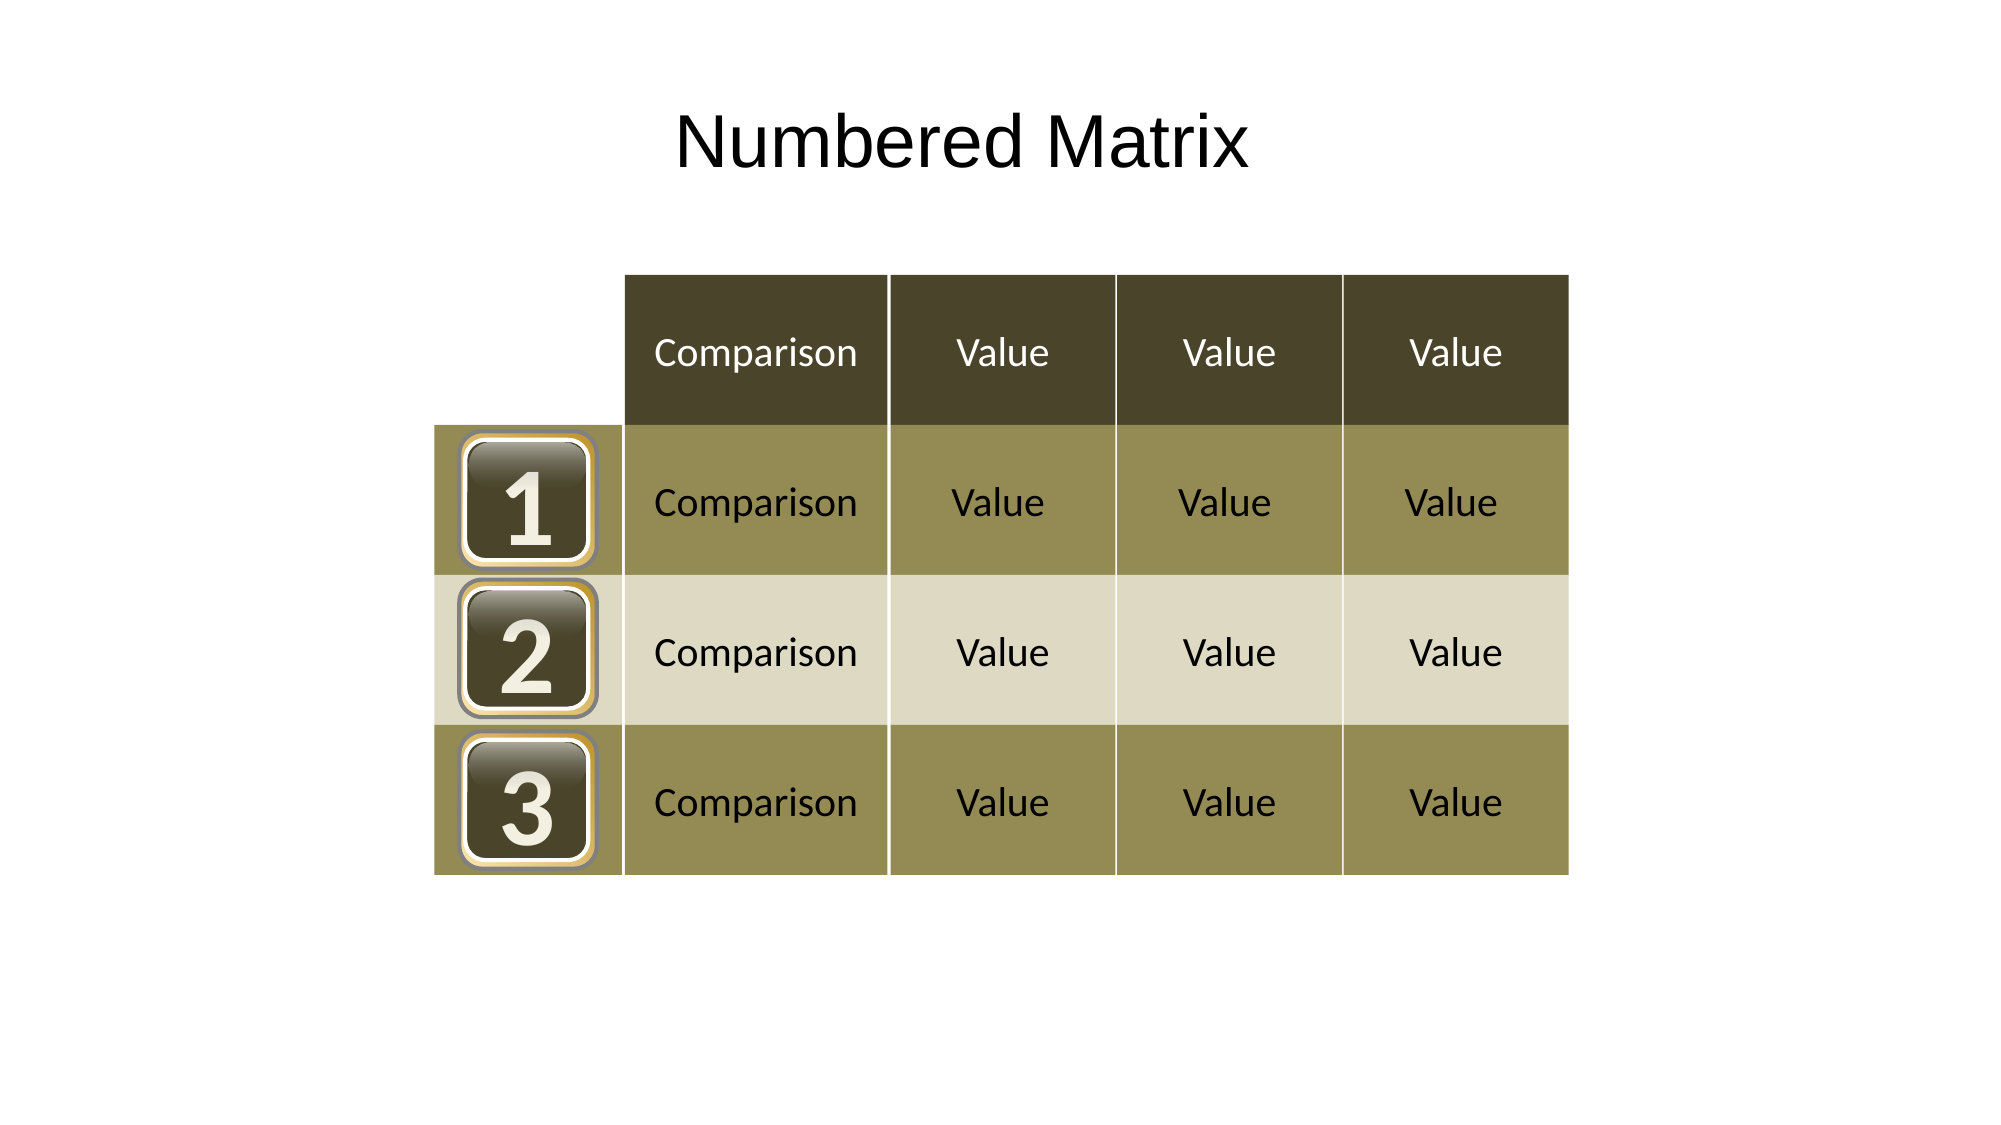

# Numbered Matrix
Comparison
Value
Value
Value

Comparison
Value
Value
Value

1

Comparison
Value
Value
Value

2

Comparison
Value
Value
Value

3